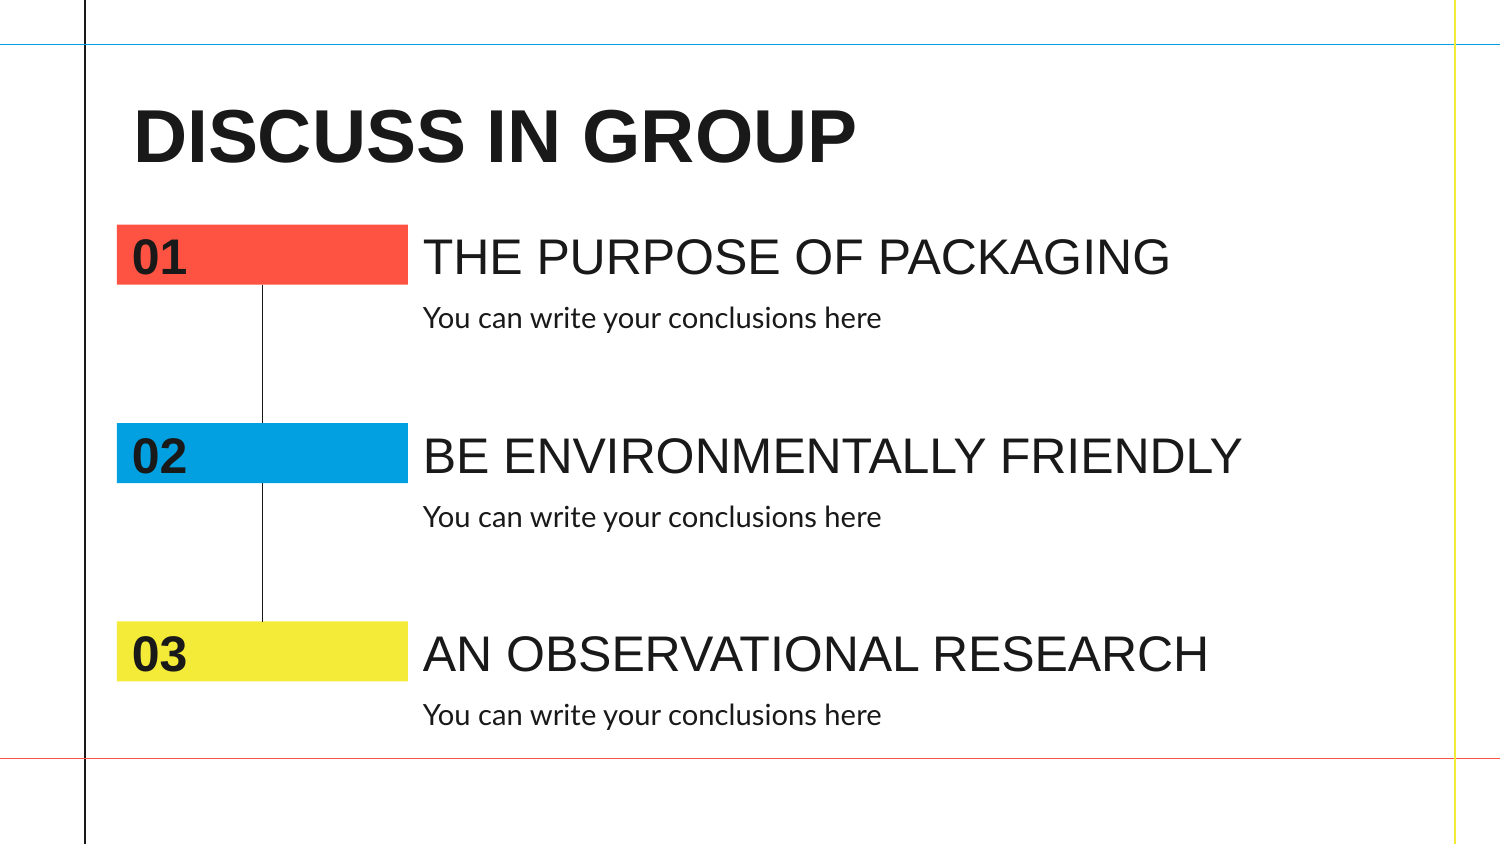

# DISCUSS IN GROUP
01
THE PURPOSE OF PACKAGING
You can write your conclusions here
02
BE ENVIRONMENTALLY FRIENDLY
You can write your conclusions here
03
AN OBSERVATIONAL RESEARCH
You can write your conclusions here